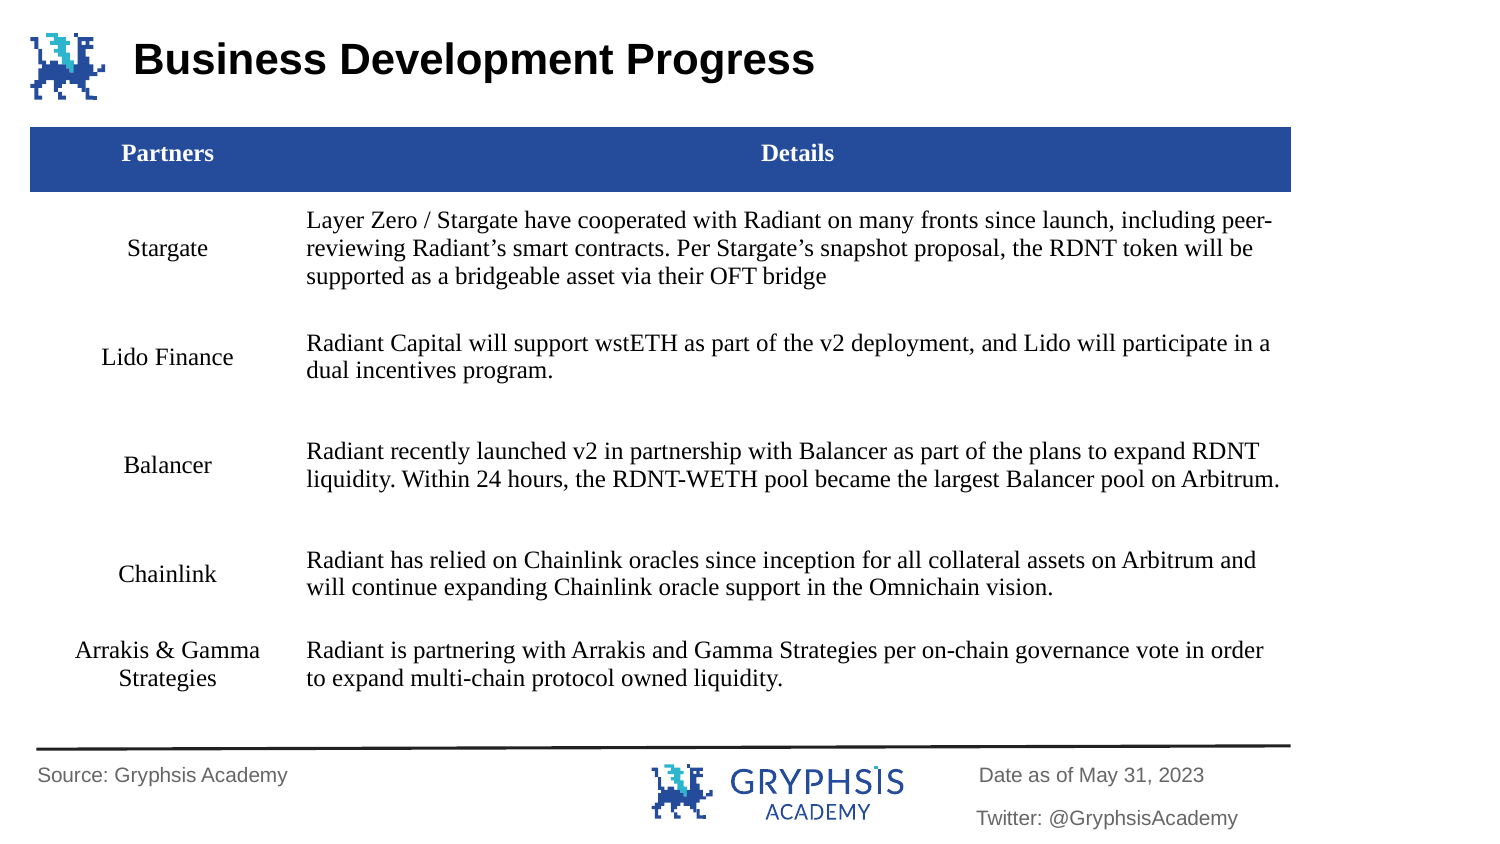

Business Development Progress

| Partners | Details |
| --- | --- |
| Stargate | Layer Zero / Stargate have cooperated with Radiant on many fronts since launch, including peer-reviewing Radiant’s smart contracts. Per Stargate’s snapshot proposal, the RDNT token will be supported as a bridgeable asset via their OFT bridge |
| Lido Finance | Radiant Capital will support wstETH as part of the v2 deployment, and Lido will participate in a dual incentives program. |
| Balancer | Radiant recently launched v2 in partnership with Balancer as part of the plans to expand RDNT liquidity. Within 24 hours, the RDNT-WETH pool became the largest Balancer pool on Arbitrum. |
| Chainlink | Radiant has relied on Chainlink oracles since inception for all collateral assets on Arbitrum and will continue expanding Chainlink oracle support in the Omnichain vision. |
| Arrakis & Gamma Strategies | Radiant is partnering with Arrakis and Gamma Strategies per on-chain governance vote in order to expand multi-chain protocol owned liquidity. |
Source: Gryphsis Academy
Date as of May 31, 2023

Twitter: @GryphsisAcademy